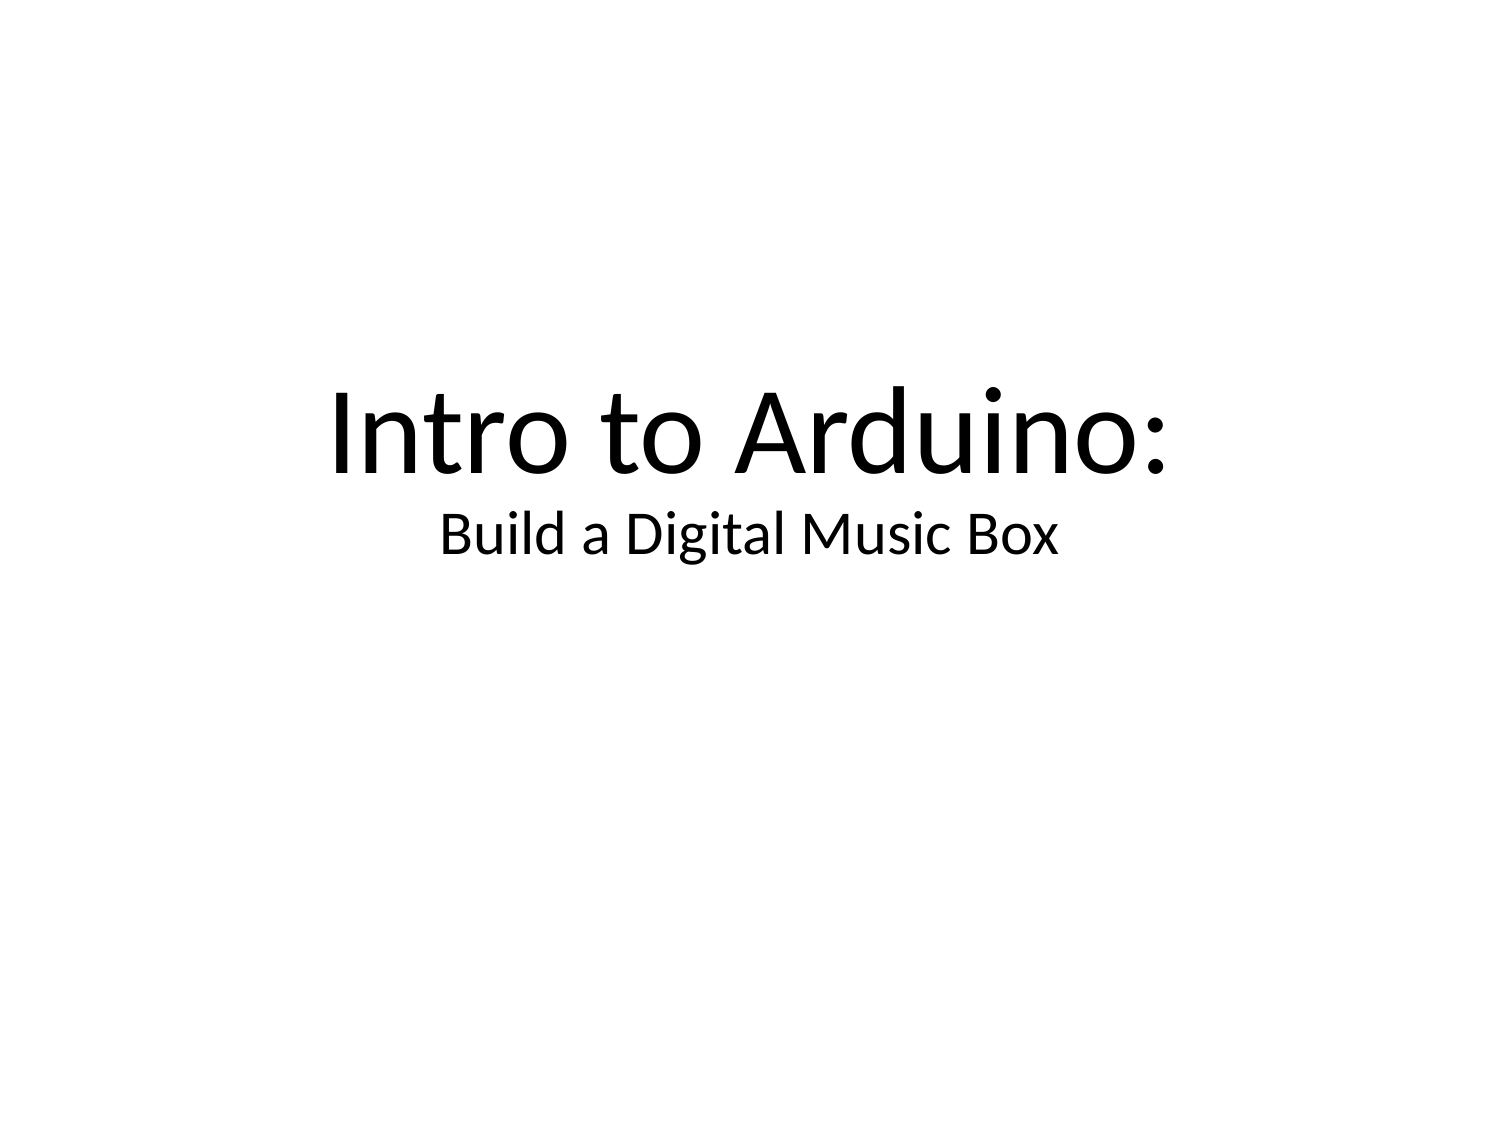

# Intro to Arduino: Build a Digital Music Box